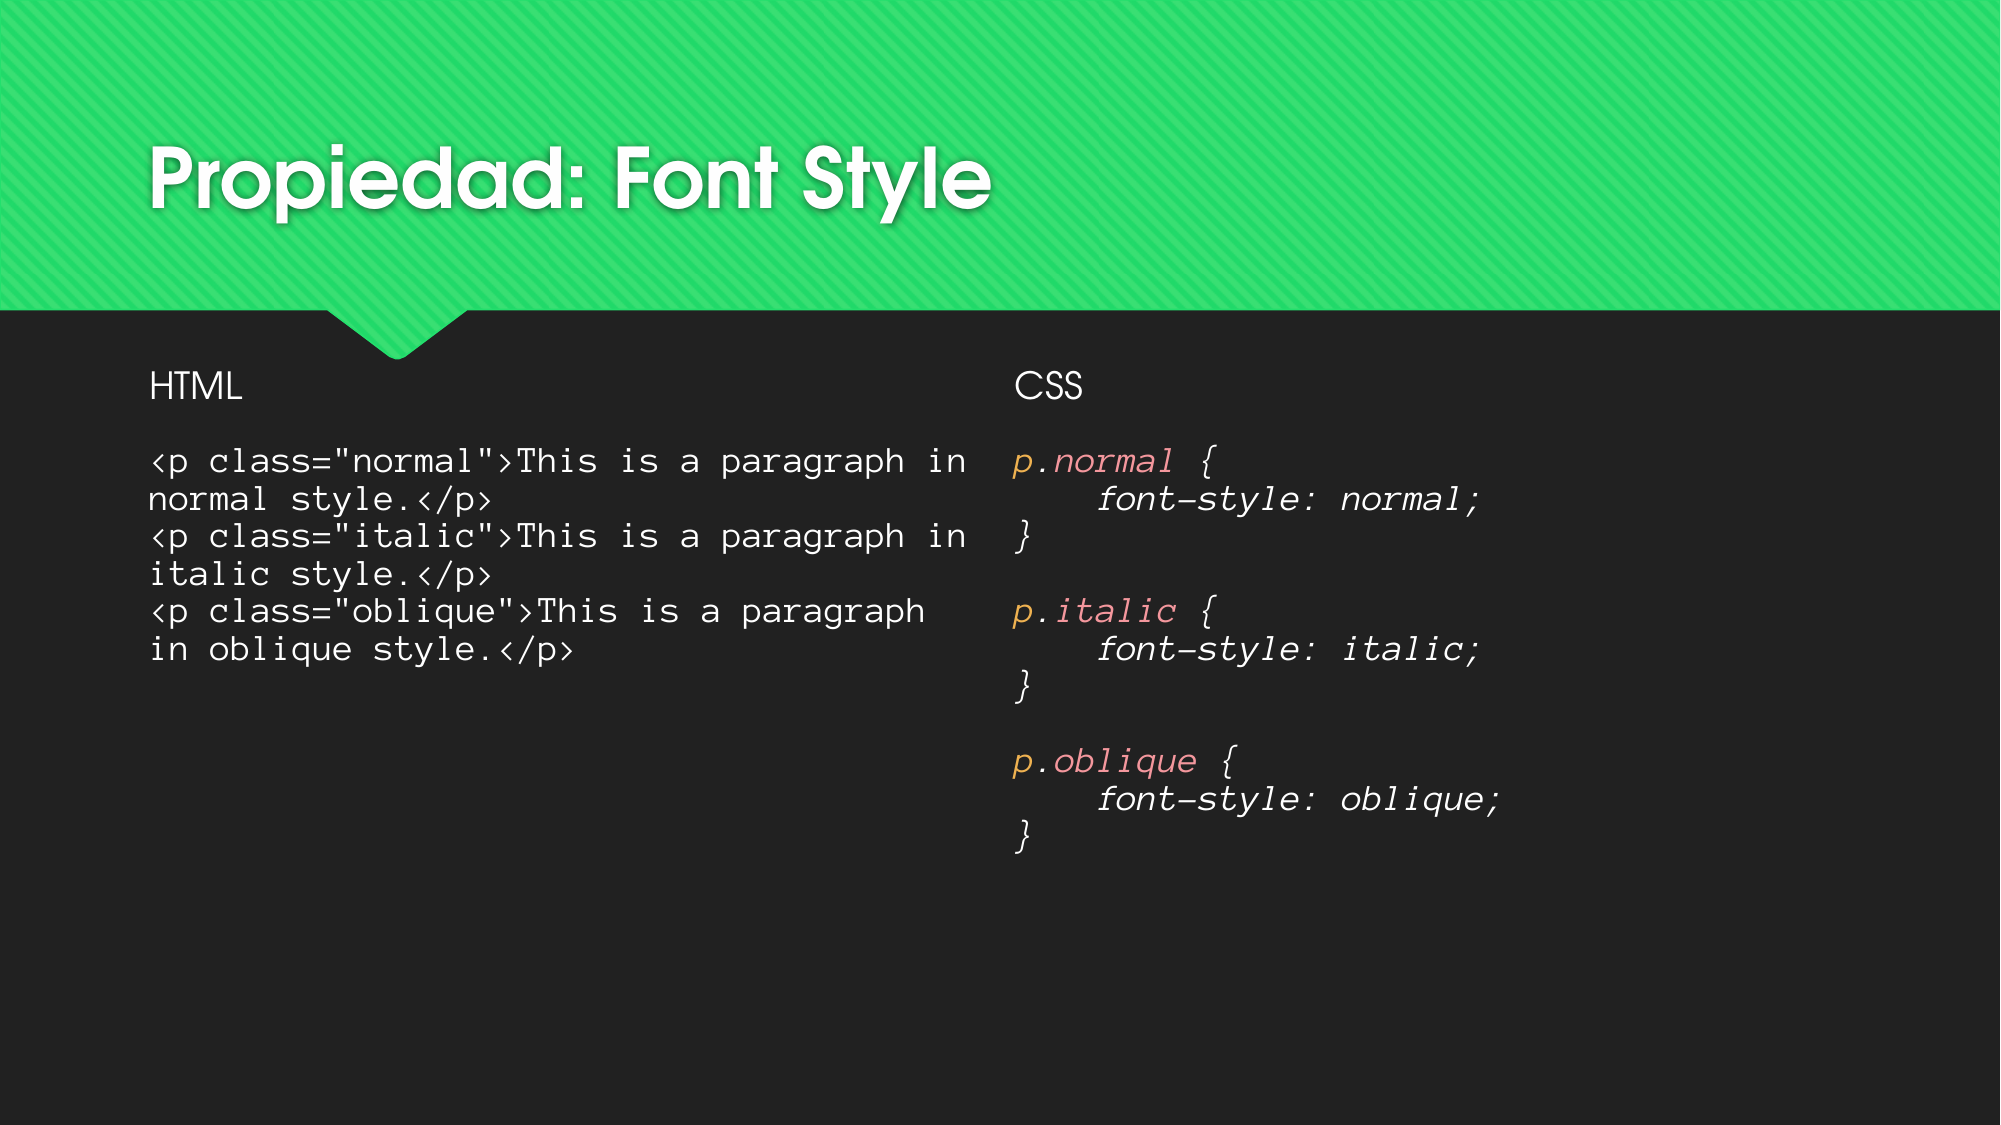

# Propiedad: Font Style
| HTML <p class="normal">This is a paragraph in normal style.</p> <p class="italic">This is a paragraph in italic style.</p> <p class="oblique">This is a paragraph in oblique style.</p> | CSS p.normal { font-style: normal; } p.italic { font-style: italic; } p.oblique { font-style: oblique; } |
| --- | --- |